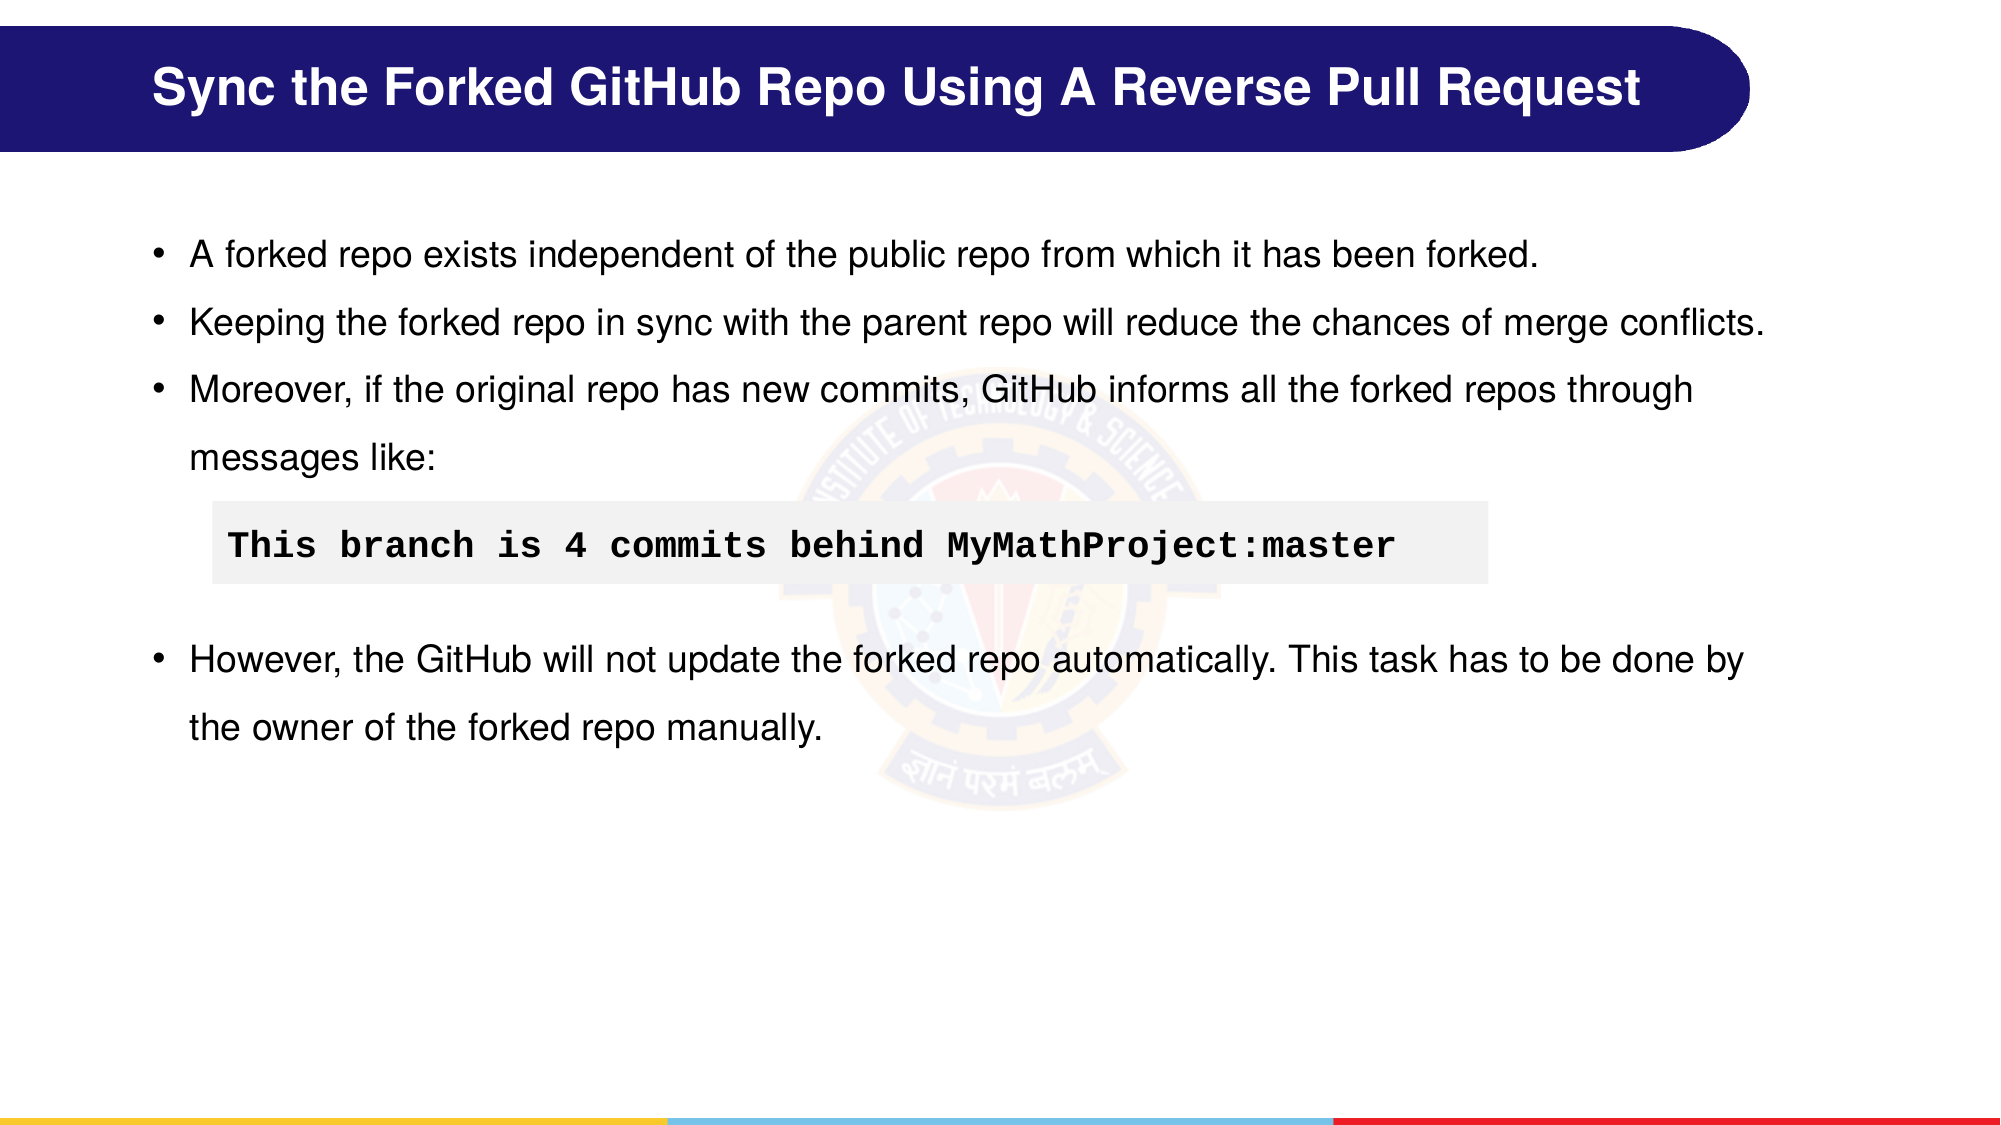

# Sync the Forked GitHub Repo Using A Reverse Pull Request
A forked repo exists independent of the public repo from which it has been forked.
Keeping the forked repo in sync with the parent repo will reduce the chances of merge conflicts.
Moreover, if the original repo has new commits, GitHub informs all the forked repos through messages like:

However, the GitHub will not update the forked repo automatically. This task has to be done by the owner of the forked repo manually.

This branch is 4 commits behind MyMathProject:master